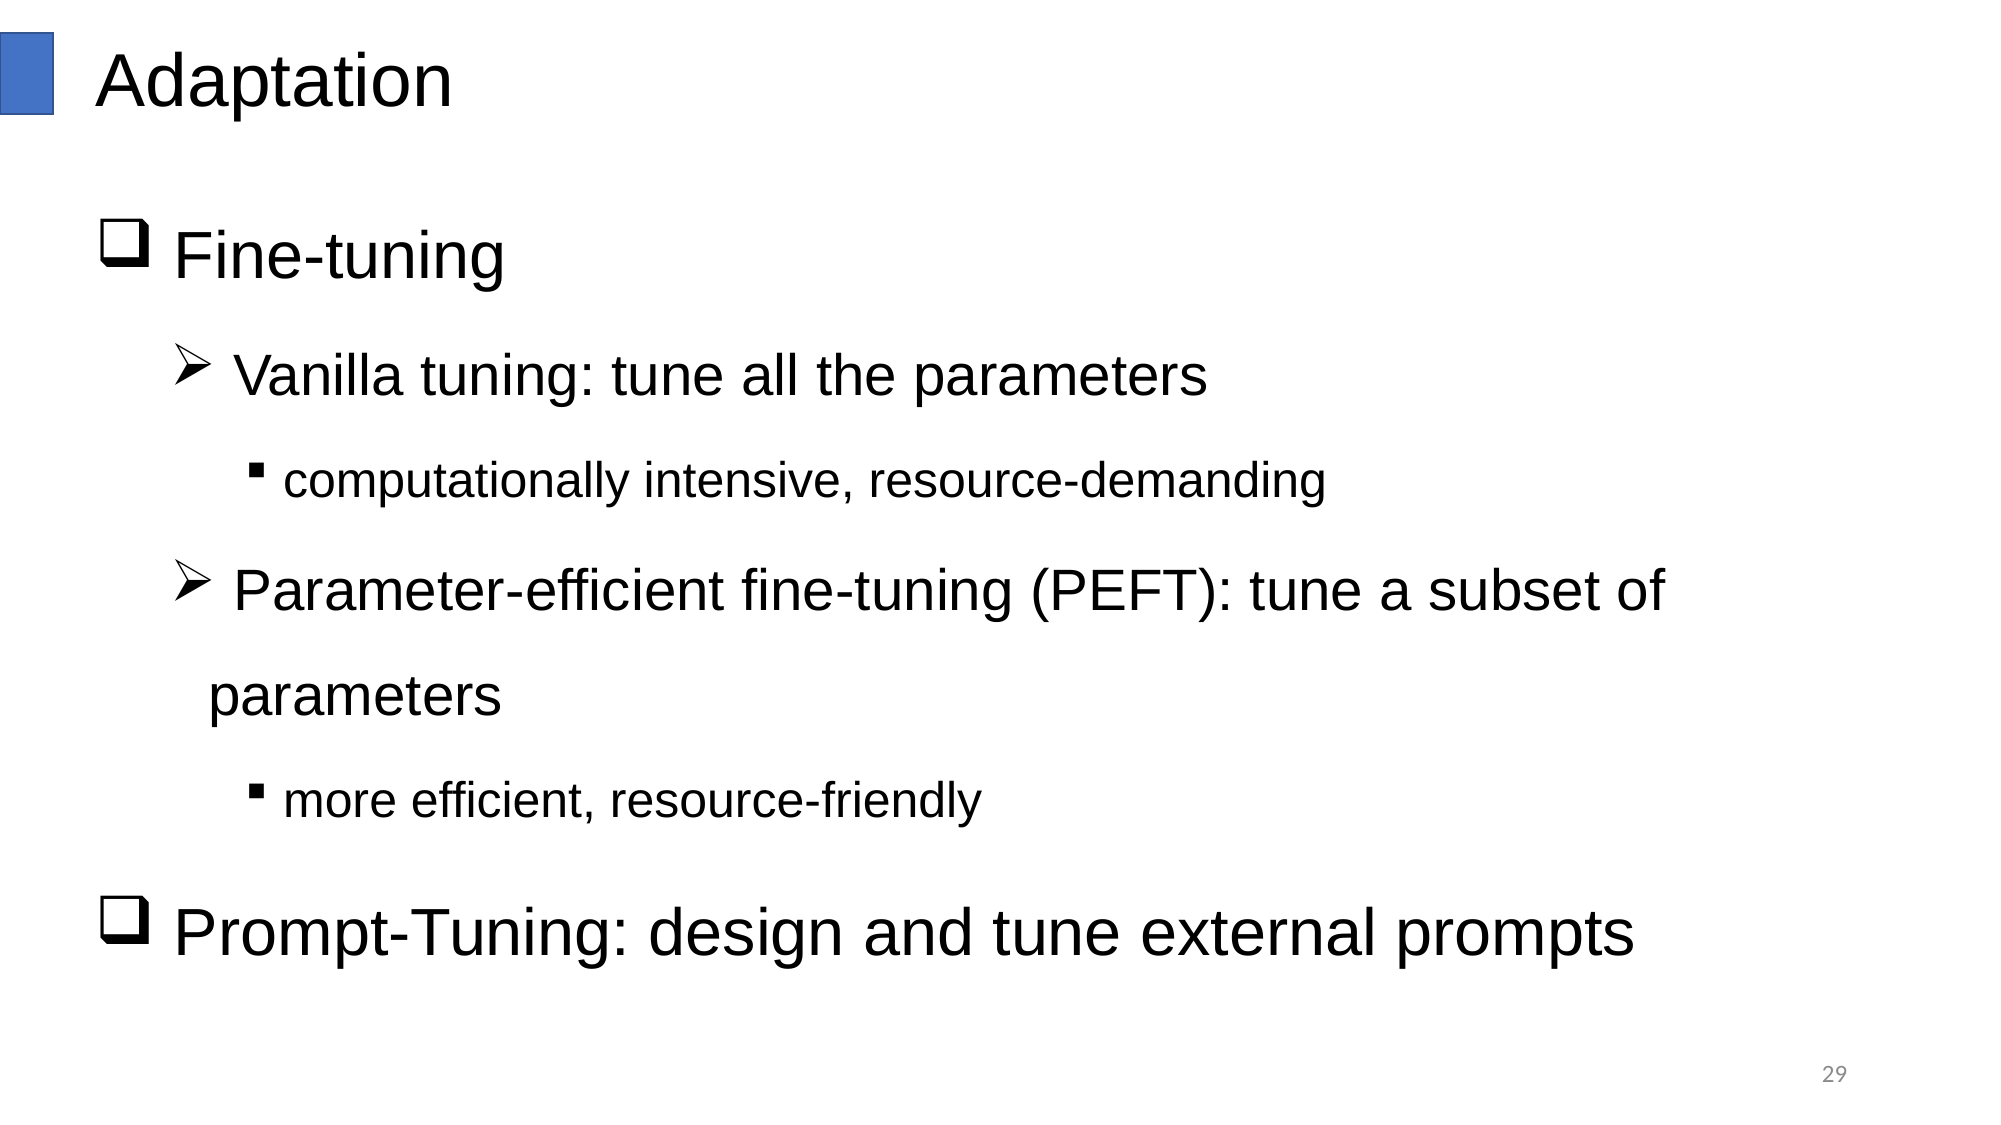

# Adaptation
 Fine-tuning
 Vanilla tuning: tune all the parameters
computationally intensive, resource-demanding
 Parameter-efficient fine-tuning (PEFT): tune a subset of parameters
more efficient, resource-friendly
 Prompt-Tuning: design and tune external prompts

29